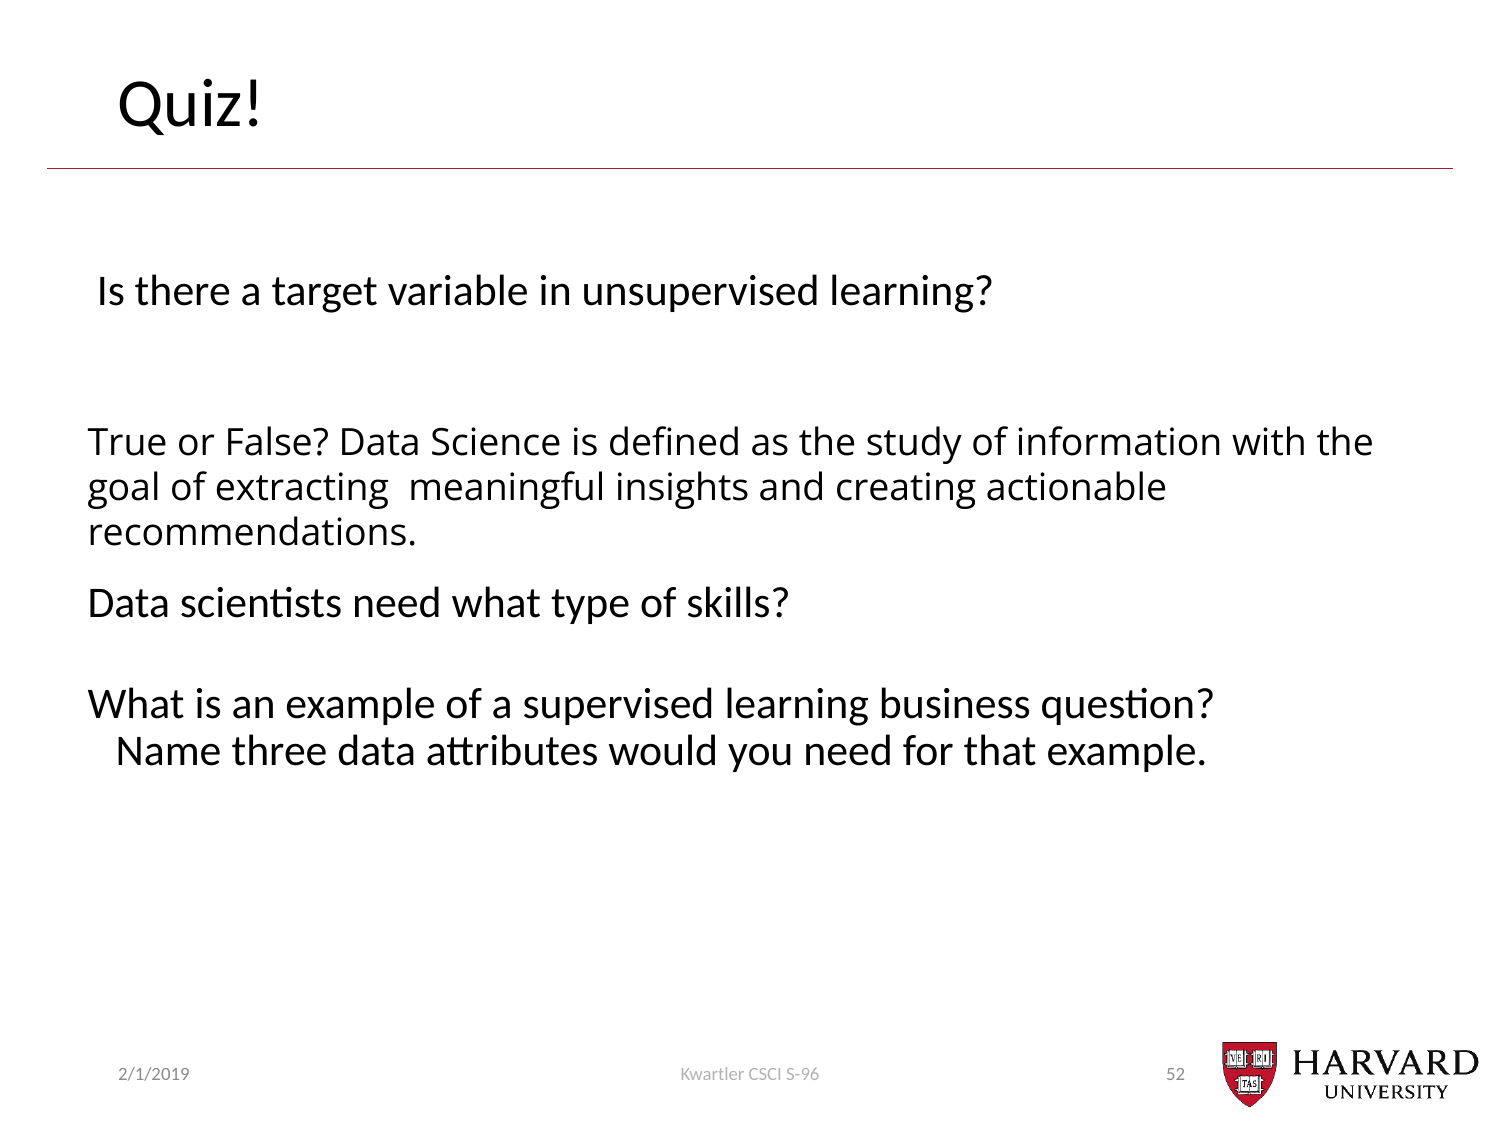

# Quiz!
Is there a target variable in unsupervised learning?
True or False? Data Science is defined as the study of information with the goal of extracting  meaningful insights and creating actionable recommendations.
Data scientists need what type of skills?
What is an example of a supervised learning business question?
	Name three data attributes would you need for that example.
2/1/2019
Kwartler CSCI S-96
52